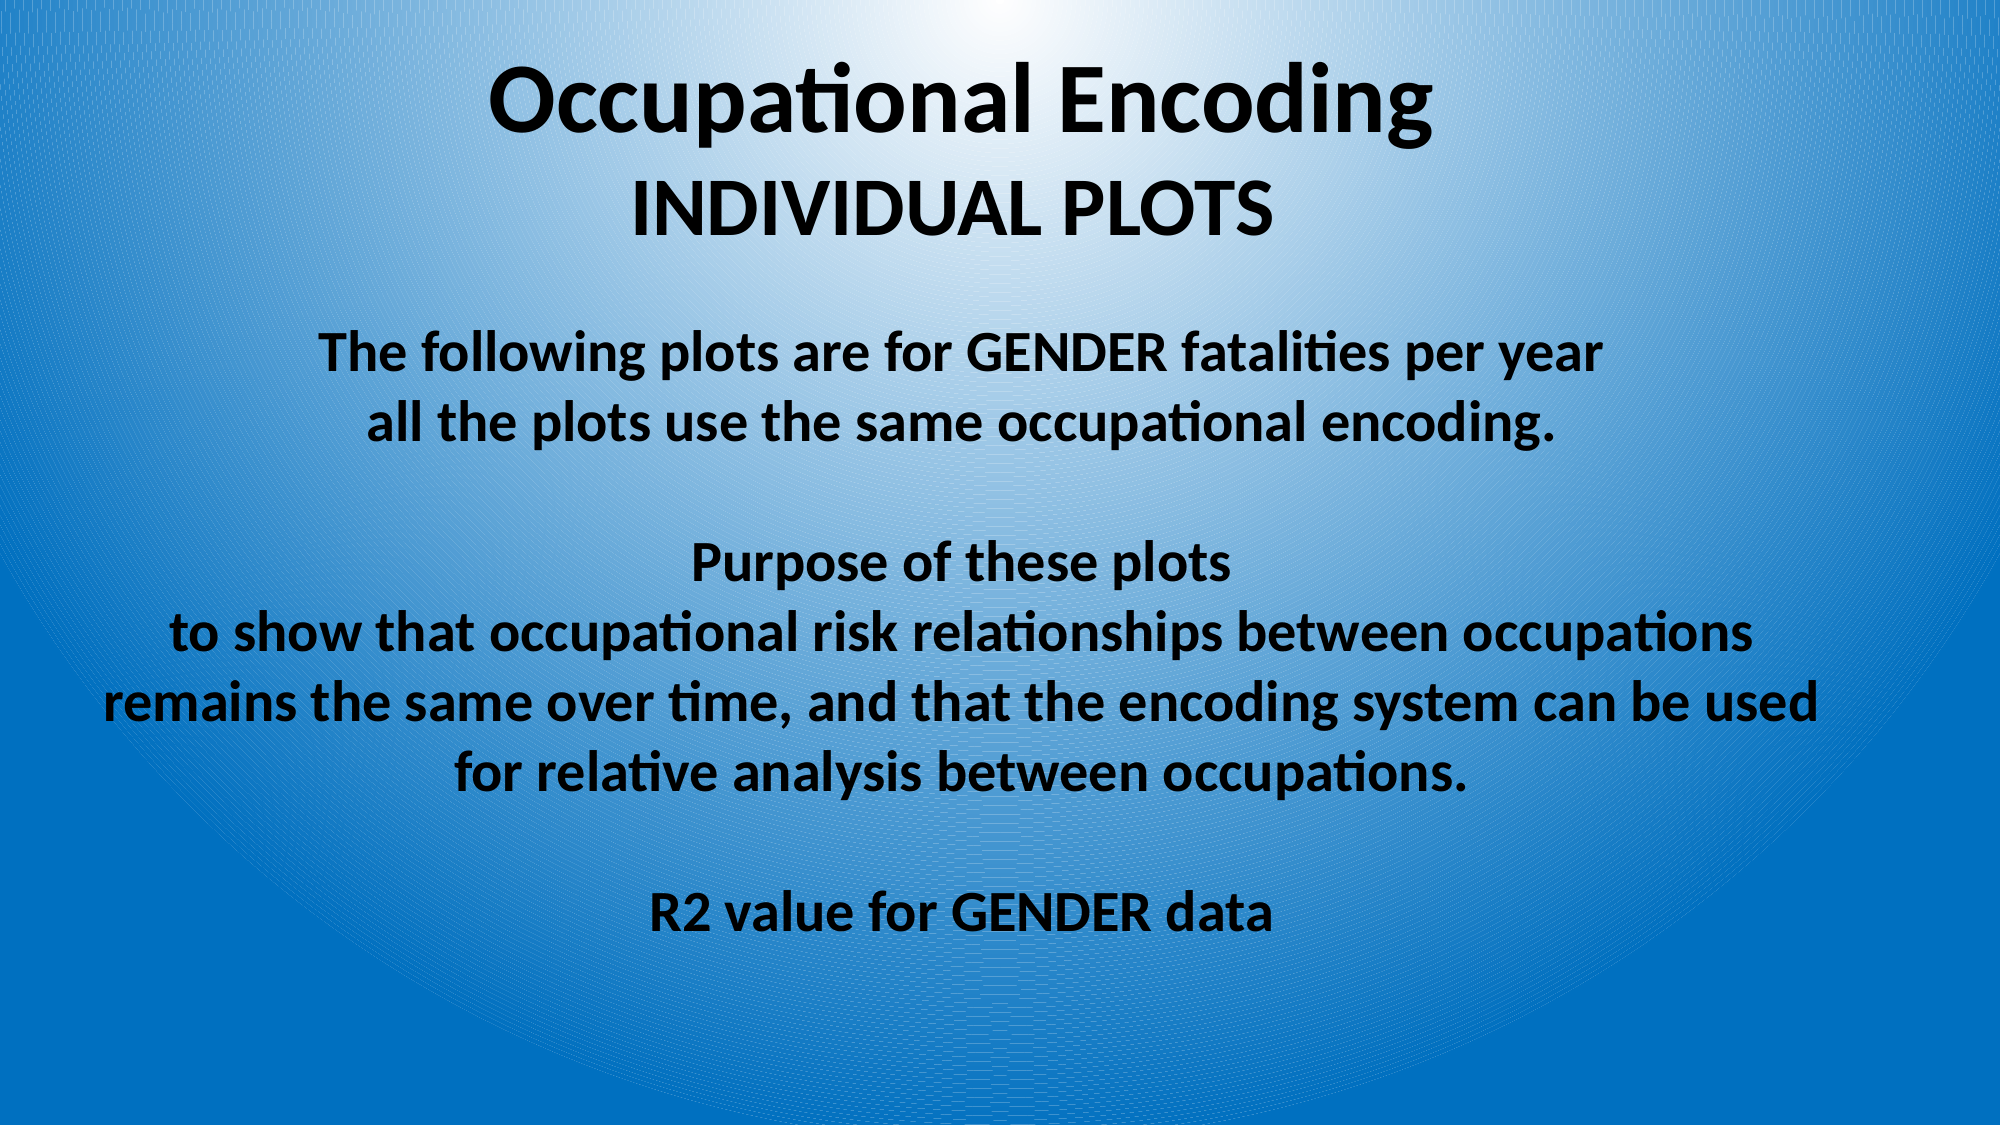

Occupational Encoding
INDIVIDUAL PLOTS

The following plots are for GENDER fatalities per year
 all the plots use the same occupational encoding.

Purpose of these plots
to show that occupational risk relationships between occupations
 remains the same over time, and that the encoding system can be used
for relative analysis between occupations.

R2 value for GENDER data